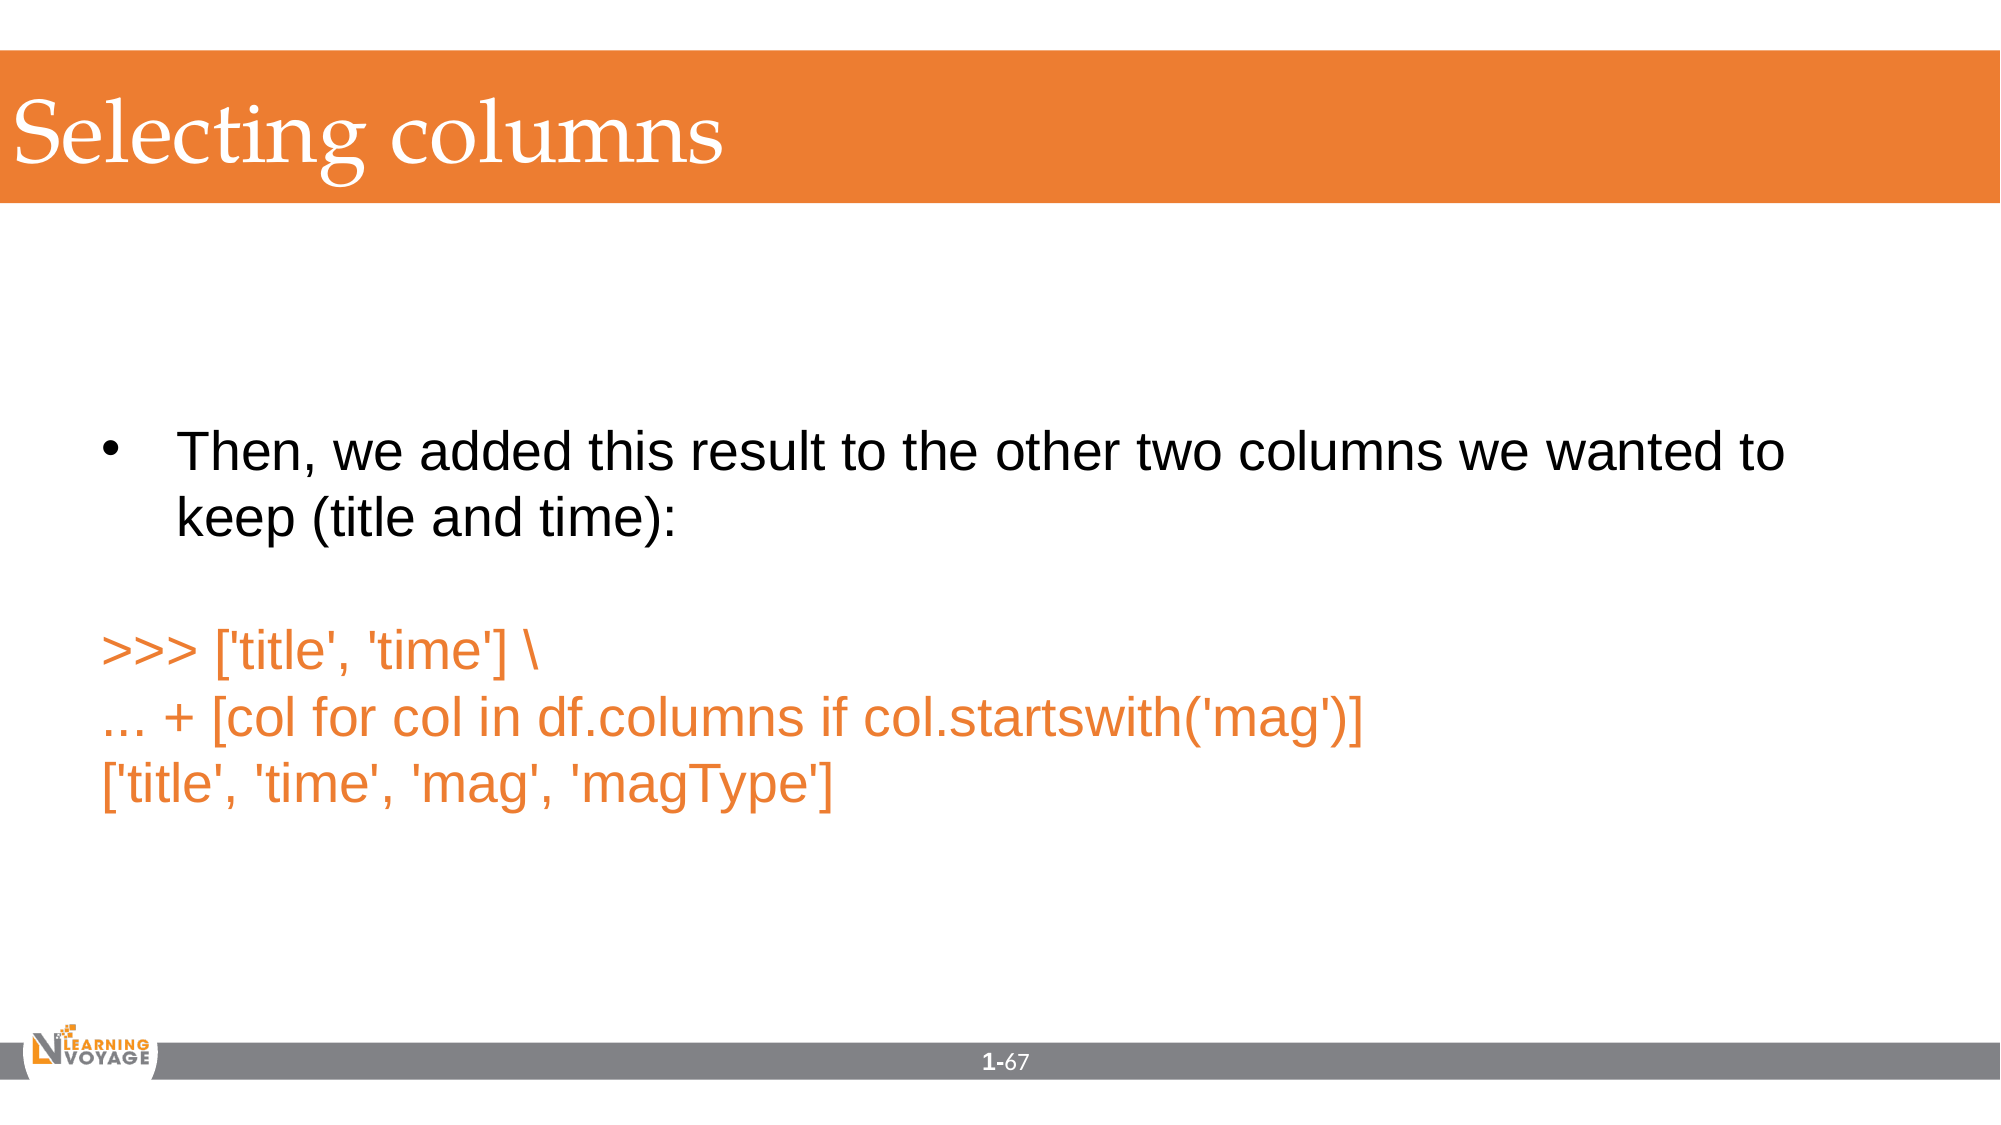

Selecting columns
Then, we added this result to the other two columns we wanted to keep (title and time):

>>> ['title', 'time'] \
... + [col for col in df.columns if col.startswith('mag')]
['title', 'time', 'mag', 'magType']
1-67